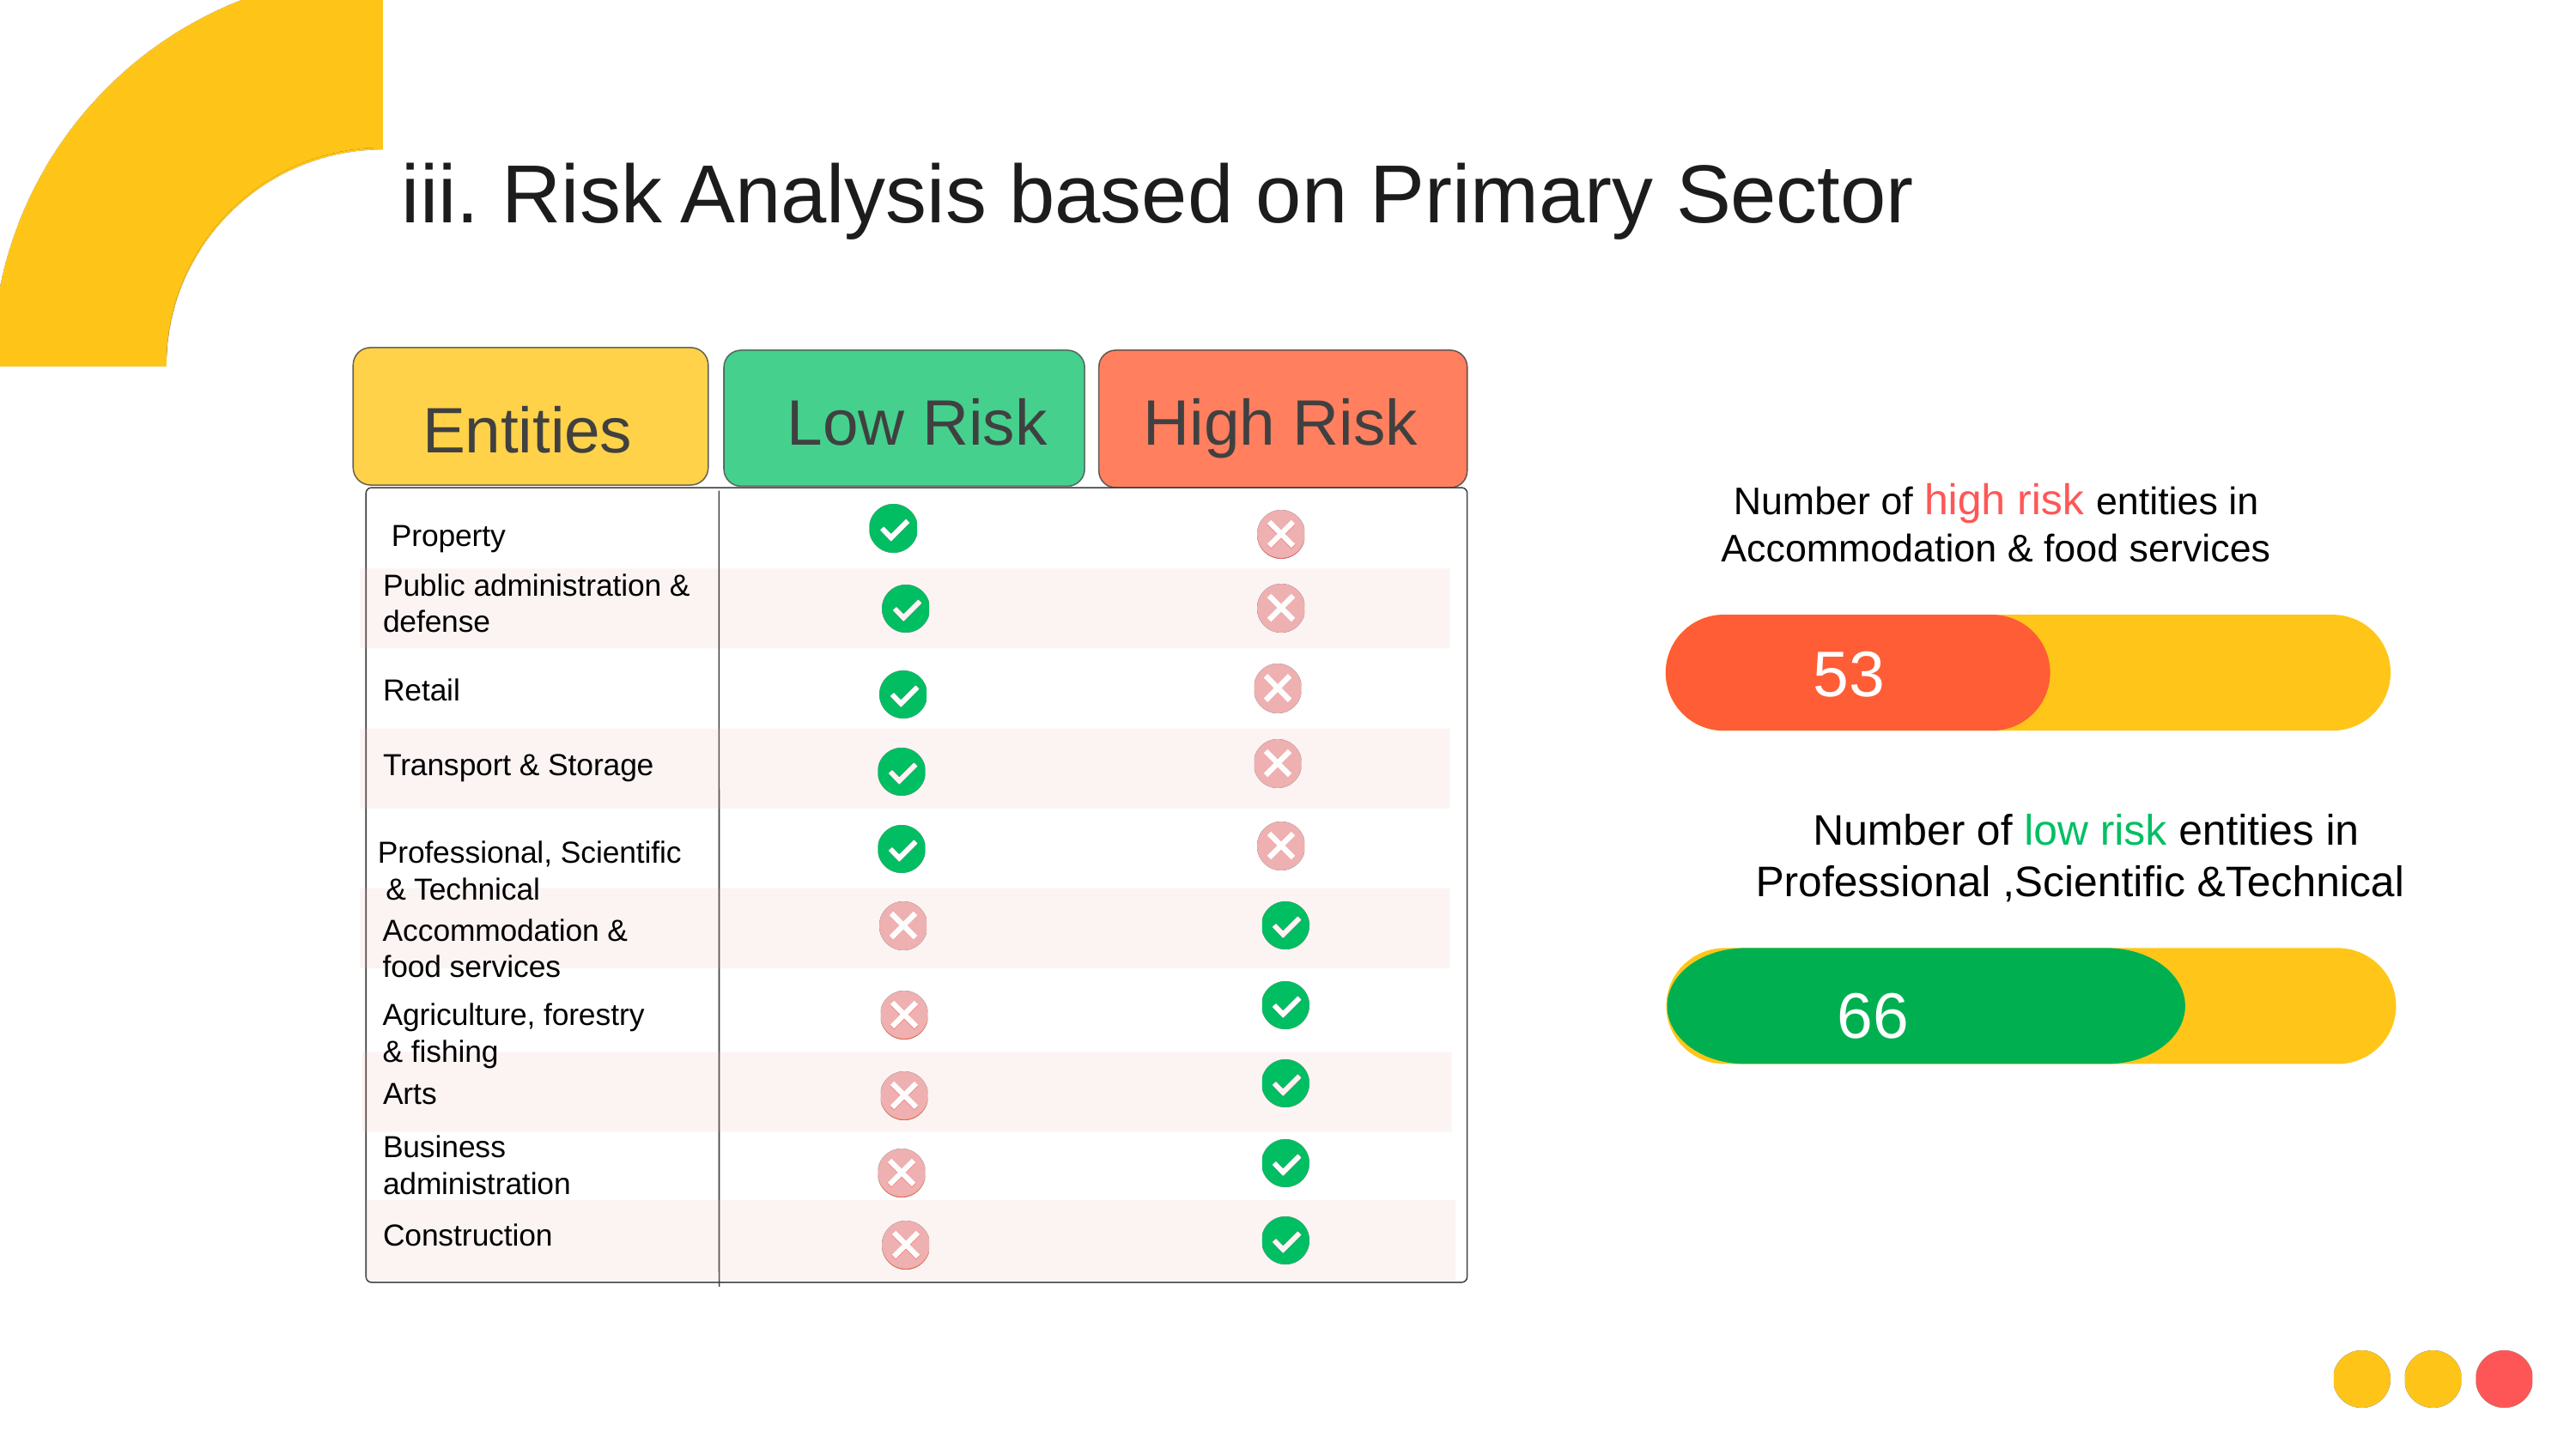

iii. Risk Analysis based on Primary Sector

Low Risk
High Risk
Entities
Number of high risk entities in Accommodation & food services

 Property
Public administration & defense

53

Retail

Transport & Storage

Number of low risk entities in Professional ,Scientific &Technical

Professional, Scientific
 & Technical

Accommodation & food services

66

Agriculture, forestry & fishing

Arts
Business administration

Construction